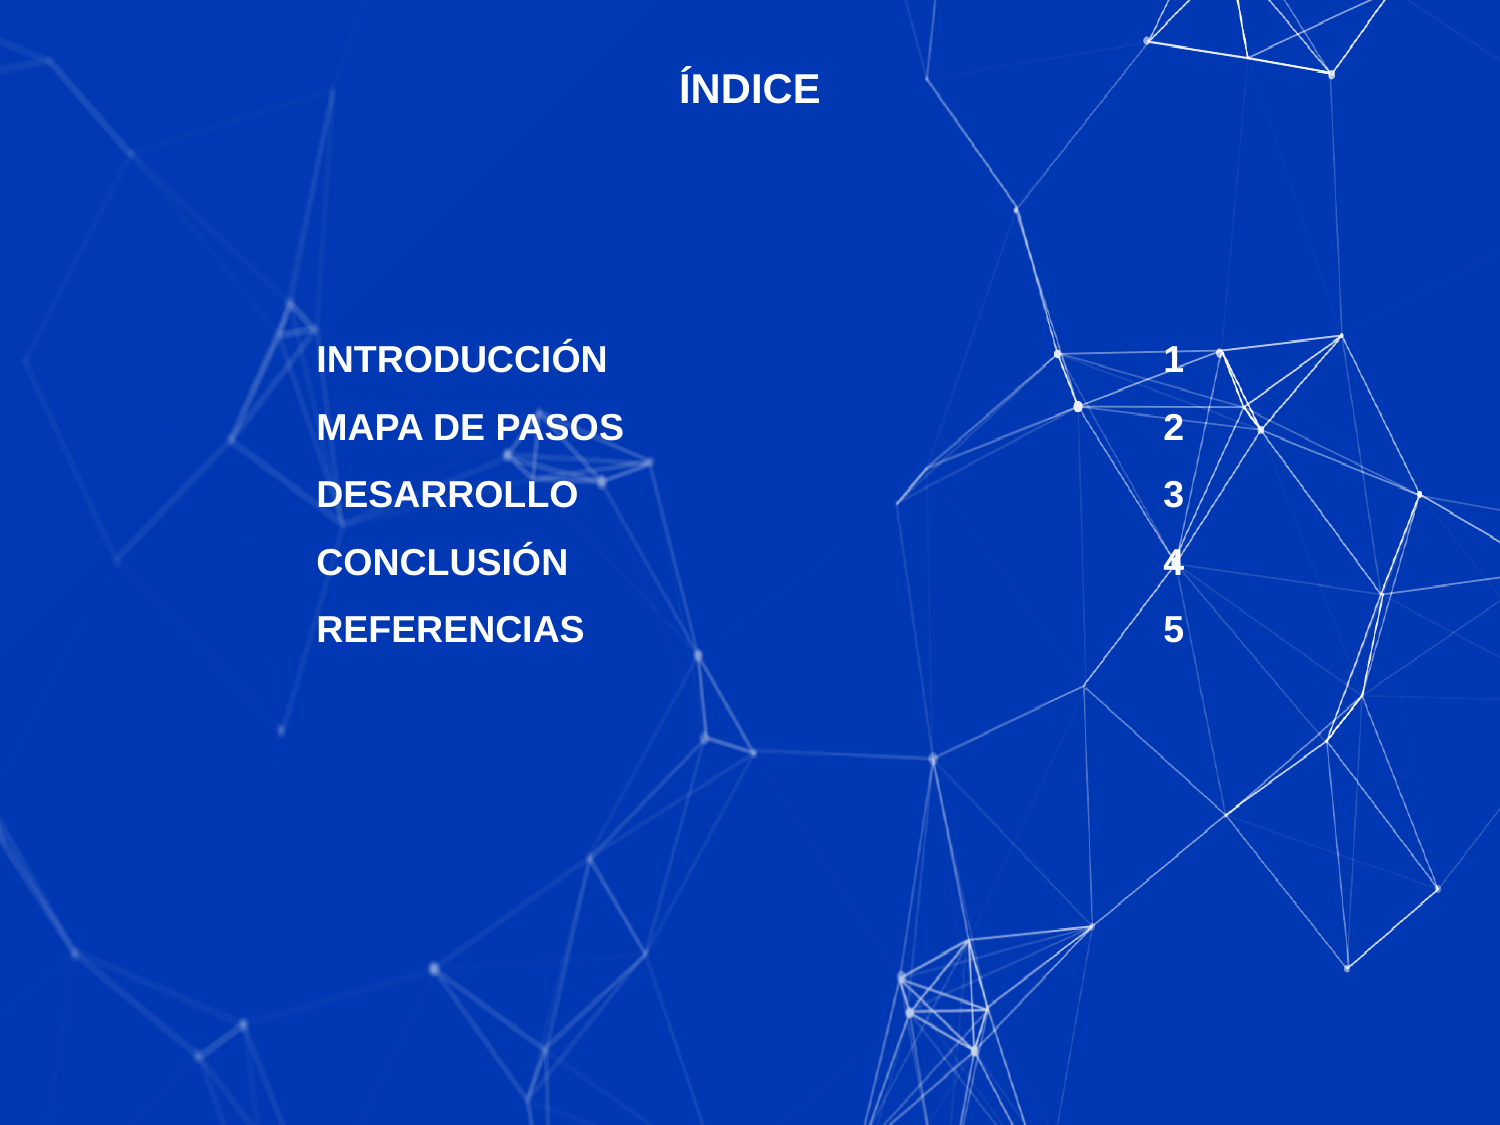

ÍNDICE
INTRODUCCIÓN
MAPA DE PASOS
DESARROLLO
CONCLUSIÓN
REFERENCIAS

1
2
3
4
5